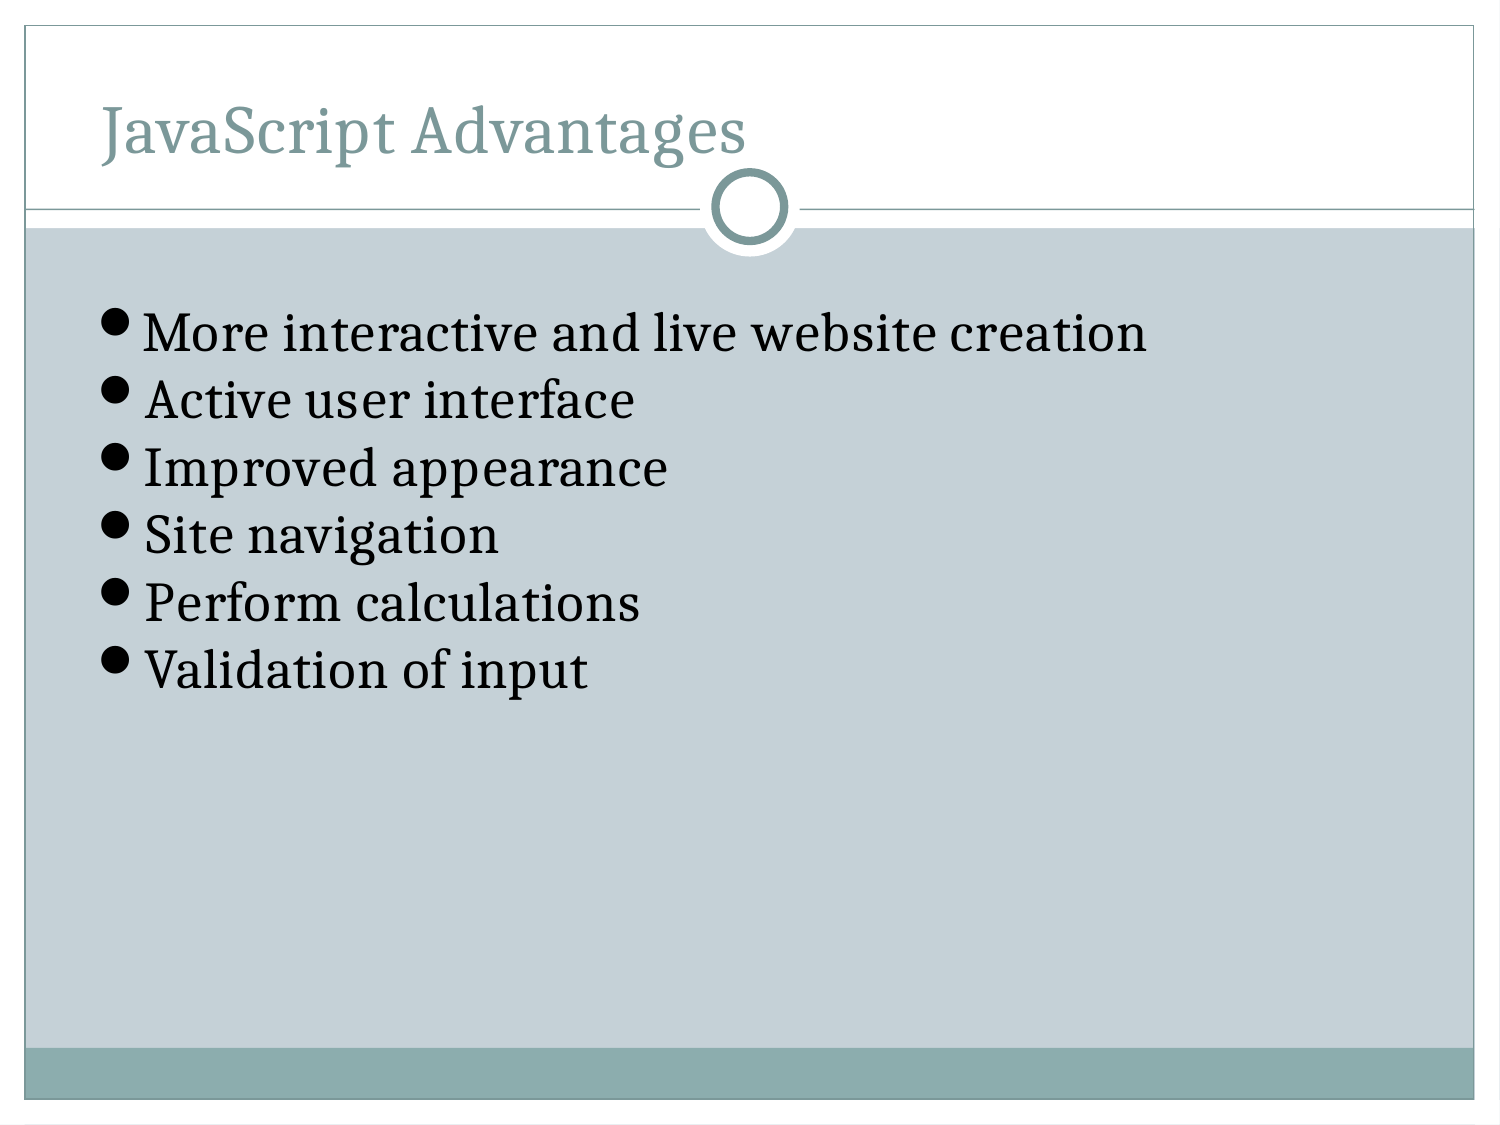

JavaScript Advantages
More interactive and live website creation
Active user interface
Improved appearance
Site navigation
Perform calculations
Validation of input